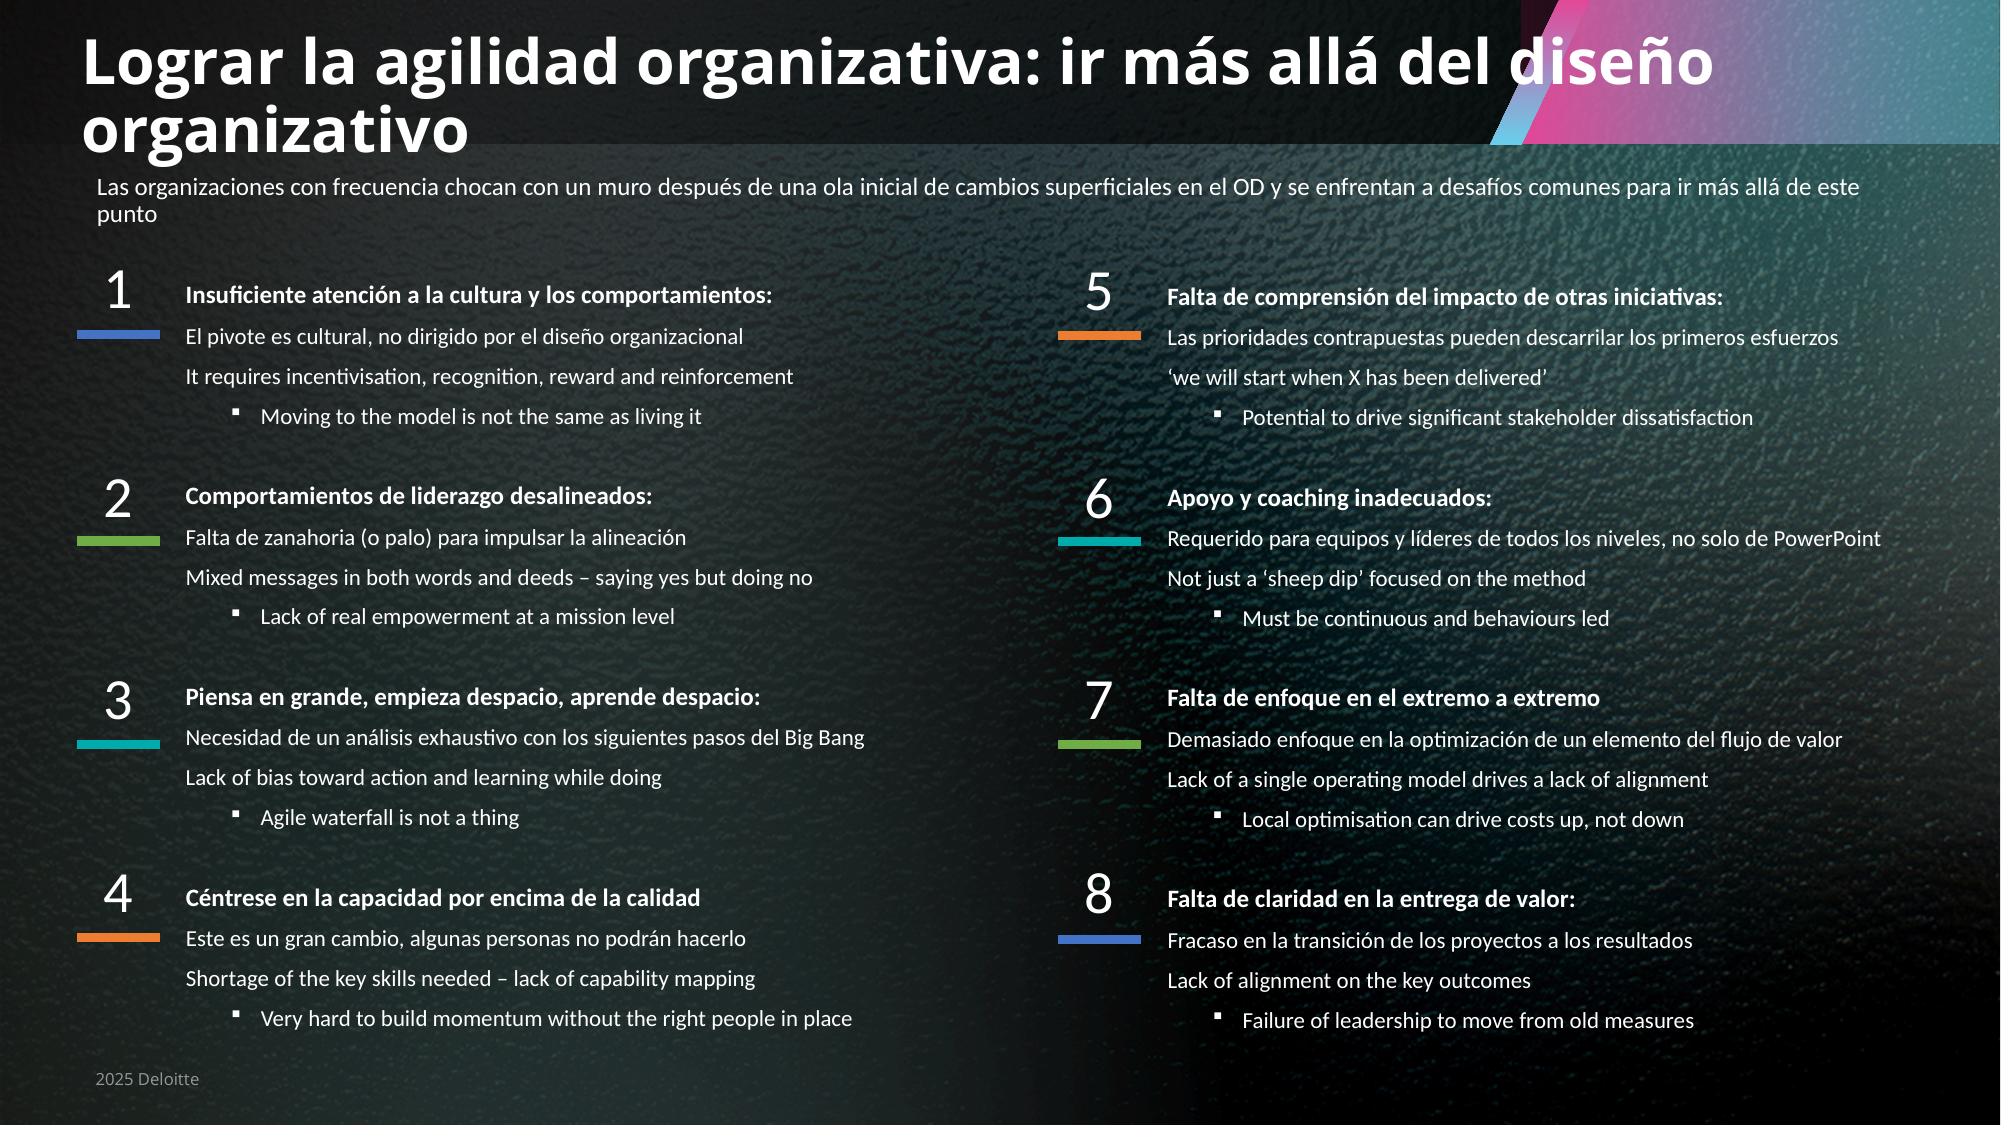

# Lograr la agilidad organizativa: ir más allá del diseño organizativo
Las organizaciones con frecuencia chocan con un muro después de una ola inicial de cambios superficiales en el OD y se enfrentan a desafíos comunes para ir más allá de este punto
1
5
Insuficiente atención a la cultura y los comportamientos:
El pivote es cultural, no dirigido por el diseño organizacional
It requires incentivisation, recognition, reward and reinforcement
Moving to the model is not the same as living it
Falta de comprensión del impacto de otras iniciativas:
Las prioridades contrapuestas pueden descarrilar los primeros esfuerzos
‘we will start when X has been delivered’
Potential to drive significant stakeholder dissatisfaction

2
6
Comportamientos de liderazgo desalineados:
Falta de zanahoria (o palo) para impulsar la alineación
Mixed messages in both words and deeds – saying yes but doing no
Lack of real empowerment at a mission level
Apoyo y coaching inadecuados:
Requerido para equipos y líderes de todos los niveles, no solo de PowerPoint
Not just a ‘sheep dip’ focused on the method
Must be continuous and behaviours led
3
7
Piensa en grande, empieza despacio, aprende despacio:
Necesidad de un análisis exhaustivo con los siguientes pasos del Big Bang
Lack of bias toward action and learning while doing
Agile waterfall is not a thing
Falta de enfoque en el extremo a extremo
Demasiado enfoque en la optimización de un elemento del flujo de valor
Lack of a single operating model drives a lack of alignment
Local optimisation can drive costs up, not down
4
8
Céntrese en la capacidad por encima de la calidad
Este es un gran cambio, algunas personas no podrán hacerlo
Shortage of the key skills needed – lack of capability mapping
Very hard to build momentum without the right people in place
Falta de claridad en la entrega de valor:
Fracaso en la transición de los proyectos a los resultados
Lack of alignment on the key outcomes
Failure of leadership to move from old measures